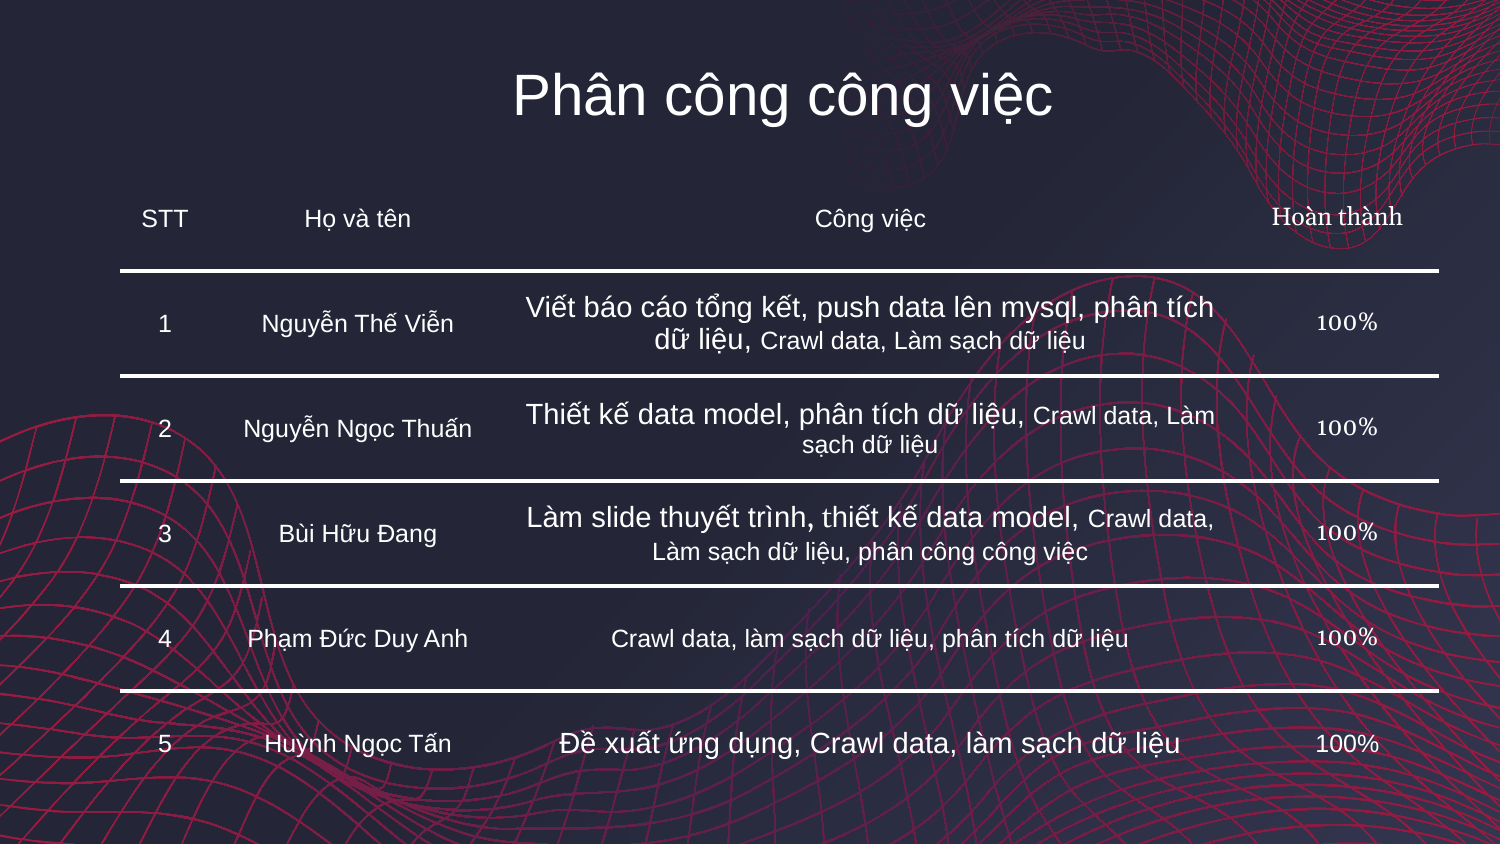

Phân công công việc
| STT | Họ và tên | Công việc | Hoàn thành |
| --- | --- | --- | --- |
| 1 | Nguyễn Thế Viễn | Viết báo cáo tổng kết, push data lên mysql, phân tích dữ liệu, Crawl data, Làm sạch dữ liệu | 100% |
| 2 | Nguyễn Ngọc Thuấn | Thiết kế data model, phân tích dữ liệu, Crawl data, Làm sạch dữ liệu | 100% |
| 3 | Bùi Hữu Đang | Làm slide thuyết trình, thiết kế data model, Crawl data, Làm sạch dữ liệu, phân công công việc | 100% |
| 4 | Phạm Đức Duy Anh | Crawl data, làm sạch dữ liệu, phân tích dữ liệu | 100% |
| 5 | Huỳnh Ngọc Tấn | Đề xuất ứng dụng, Crawl data, làm sạch dữ liệu | 100% |